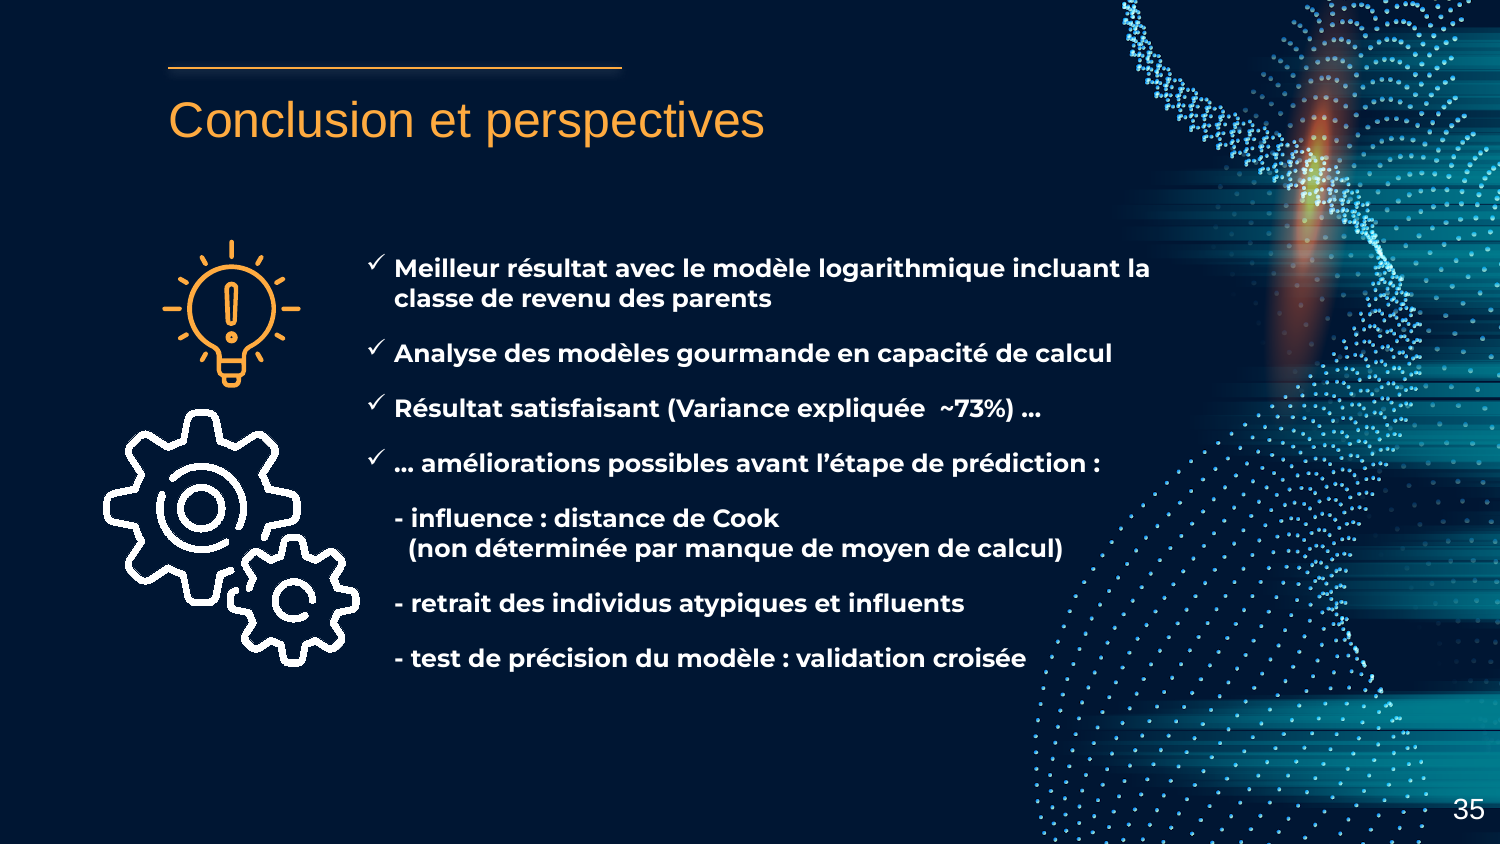

# Conclusion et perspectives
Meilleur résultat avec le modèle logarithmique incluant la classe de revenu des parents
Analyse des modèles gourmande en capacité de calcul
Résultat satisfaisant (Variance expliquée  ~73%) …
… améliorations possibles avant l’étape de prédiction :
    - influence : distance de Cook
      (non déterminée par manque de moyen de calcul)
    - retrait des individus atypiques et influents
    - test de précision du modèle : validation croisée